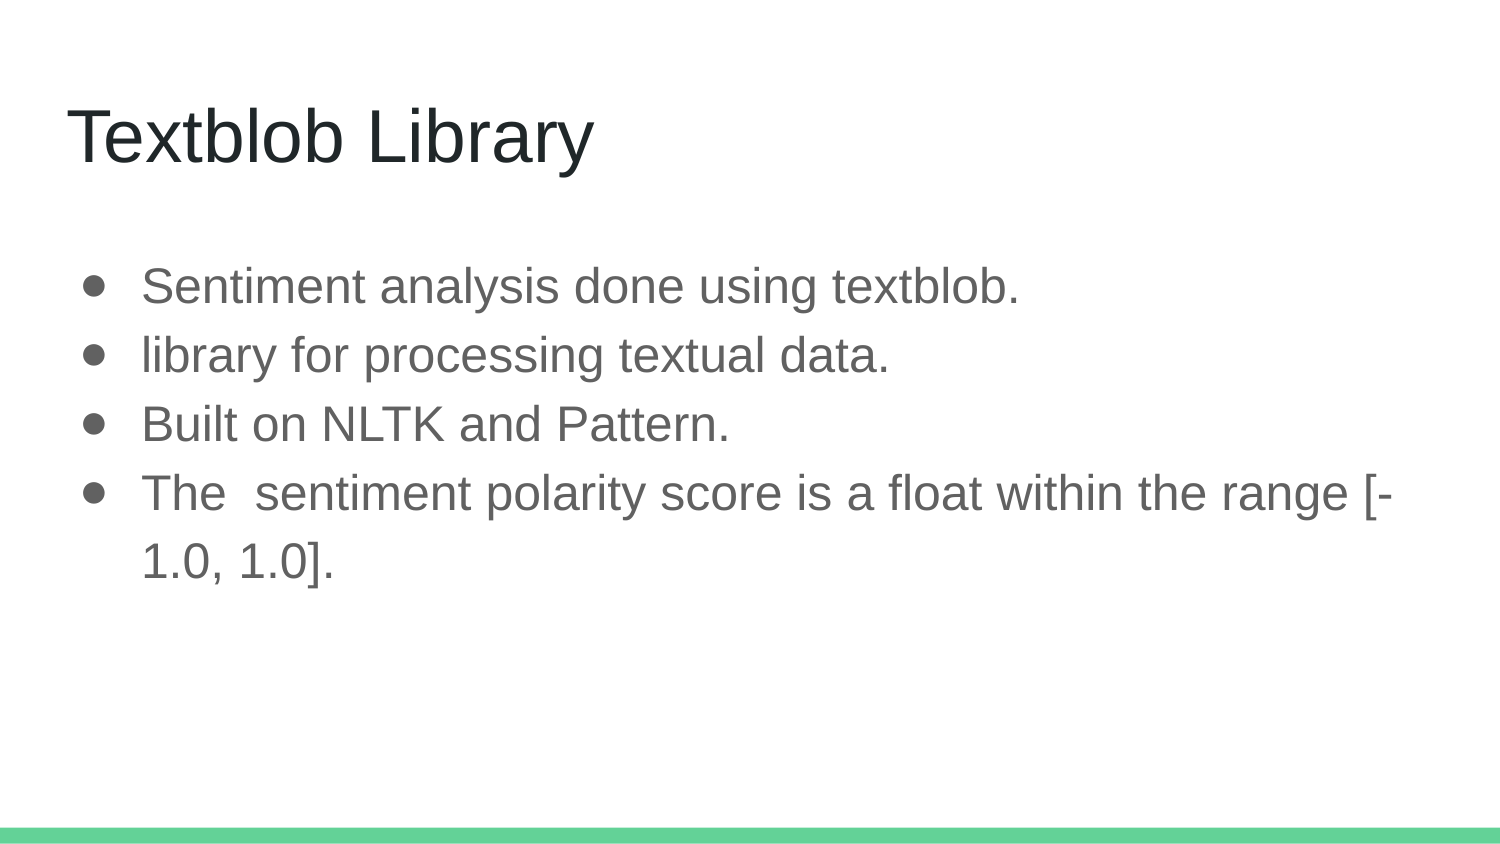

# Textblob Library

Sentiment analysis done using textblob.
library for processing textual data.
Built on NLTK and Pattern.
The  sentiment polarity score is a float within the range [-1.0, 1.0].